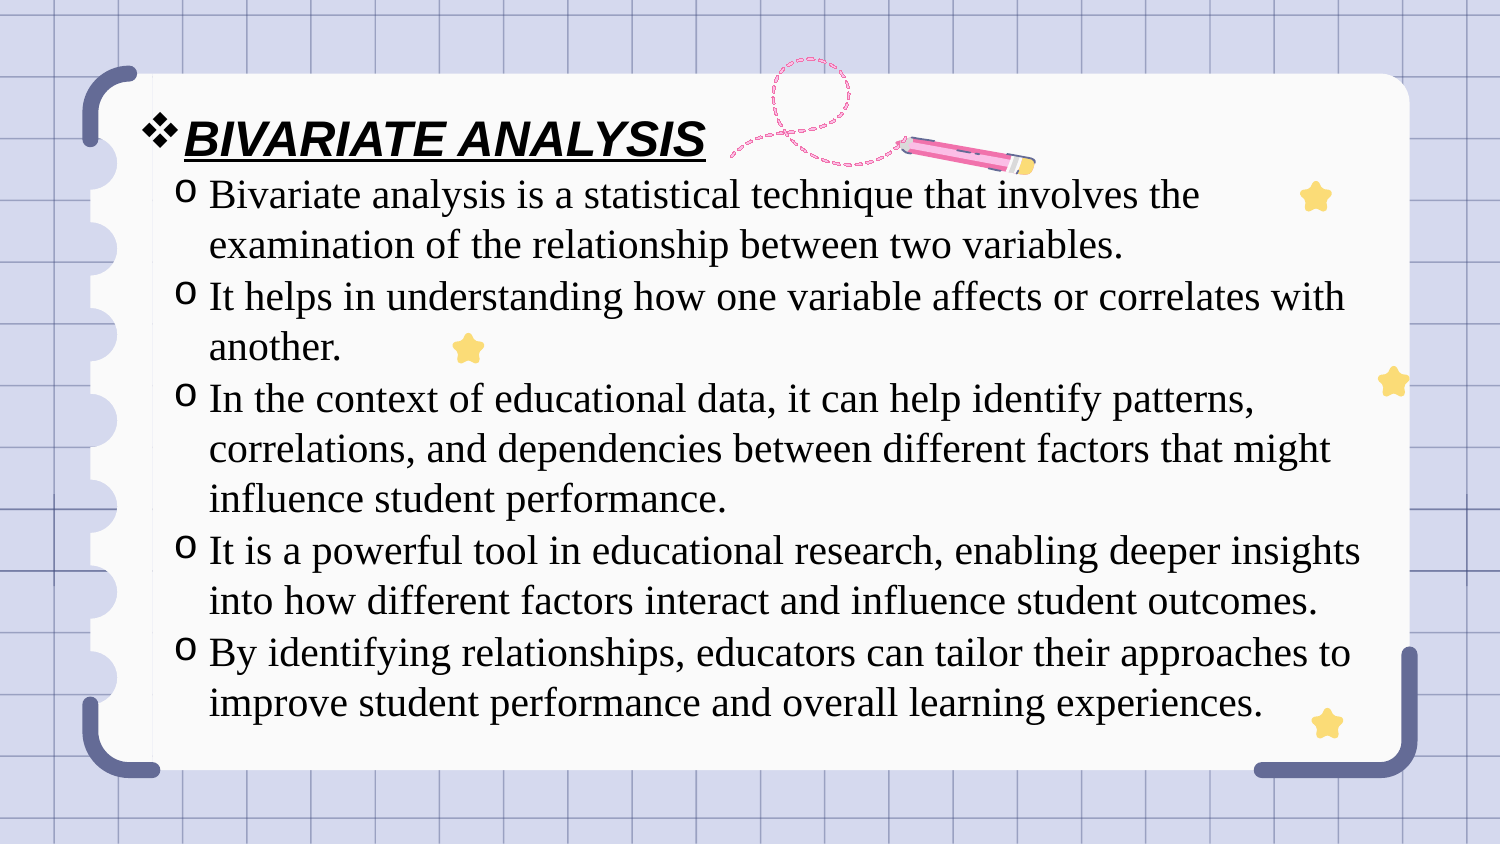

BIVARIATE ANALYSIS
Bivariate analysis is a statistical technique that involves the examination of the relationship between two variables.
It helps in understanding how one variable affects or correlates with another.
In the context of educational data, it can help identify patterns, correlations, and dependencies between different factors that might influence student performance.
It is a powerful tool in educational research, enabling deeper insights into how different factors interact and influence student outcomes.
By identifying relationships, educators can tailor their approaches to improve student performance and overall learning experiences.